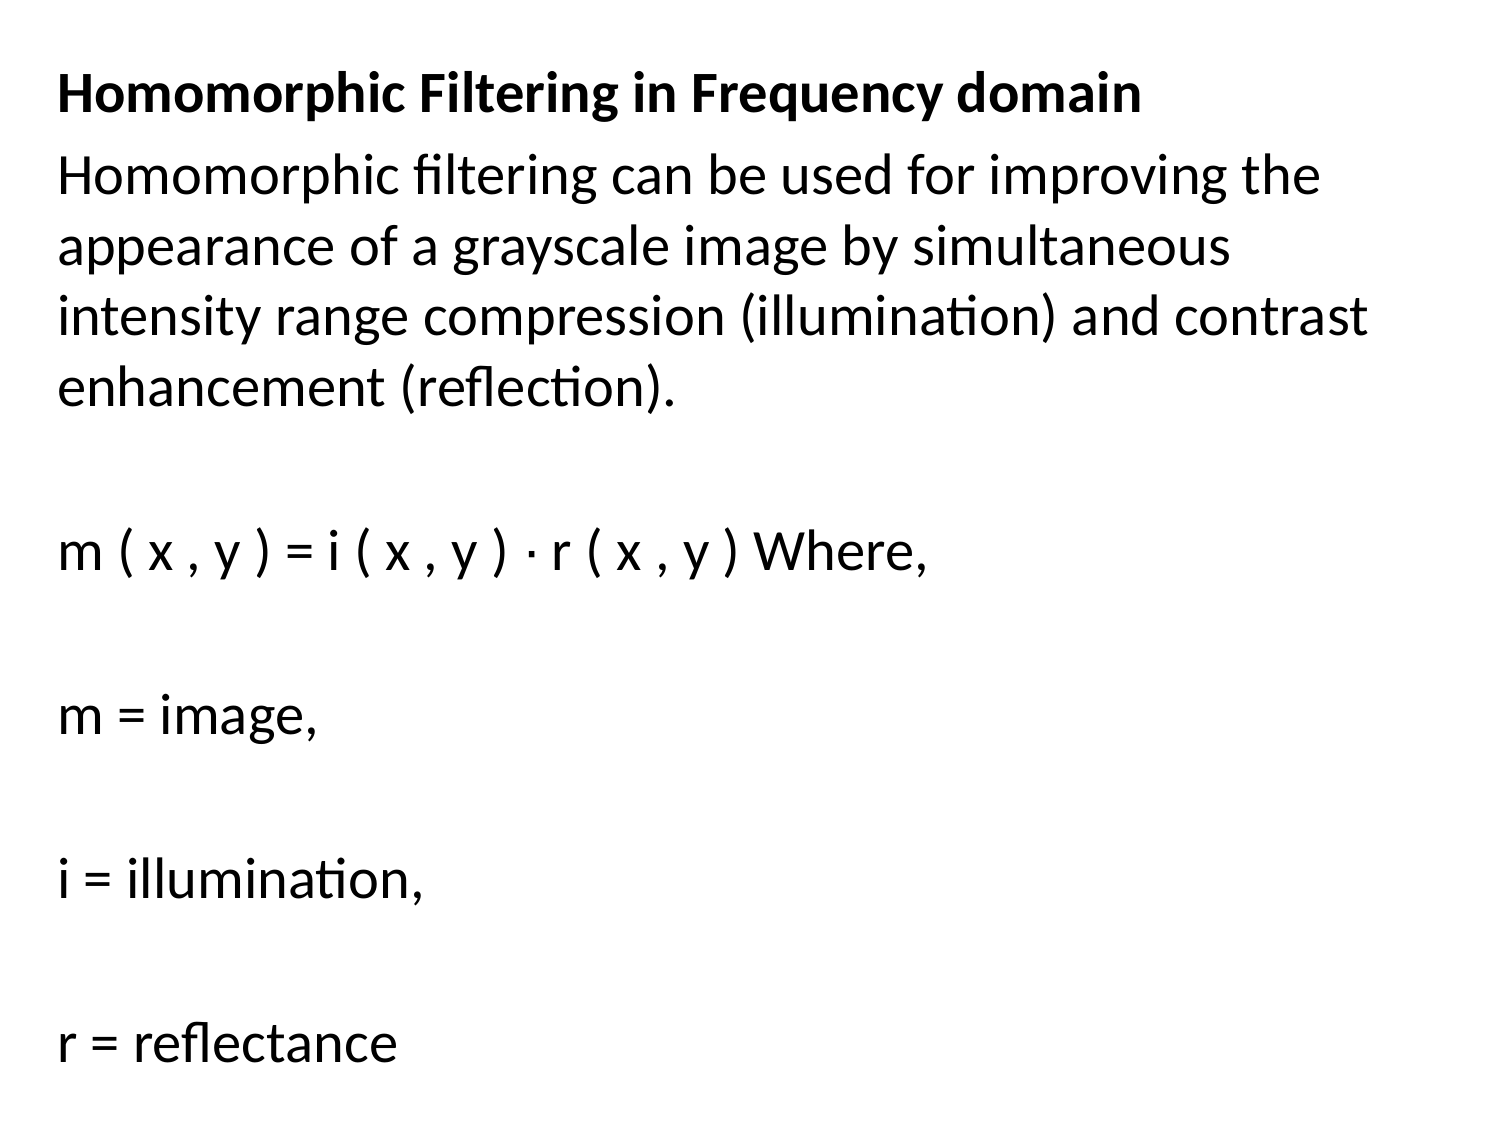

Homomorphic Filtering in Frequency domain
Homomorphic filtering can be used for improving the appearance of a grayscale image by simultaneous intensity range compression (illumination) and contrast enhancement (reflection).

m ( x , y ) = i ( x , y ) ∙ r ( x , y ) Where,

m = image,

i = illumination,

r = reflectance